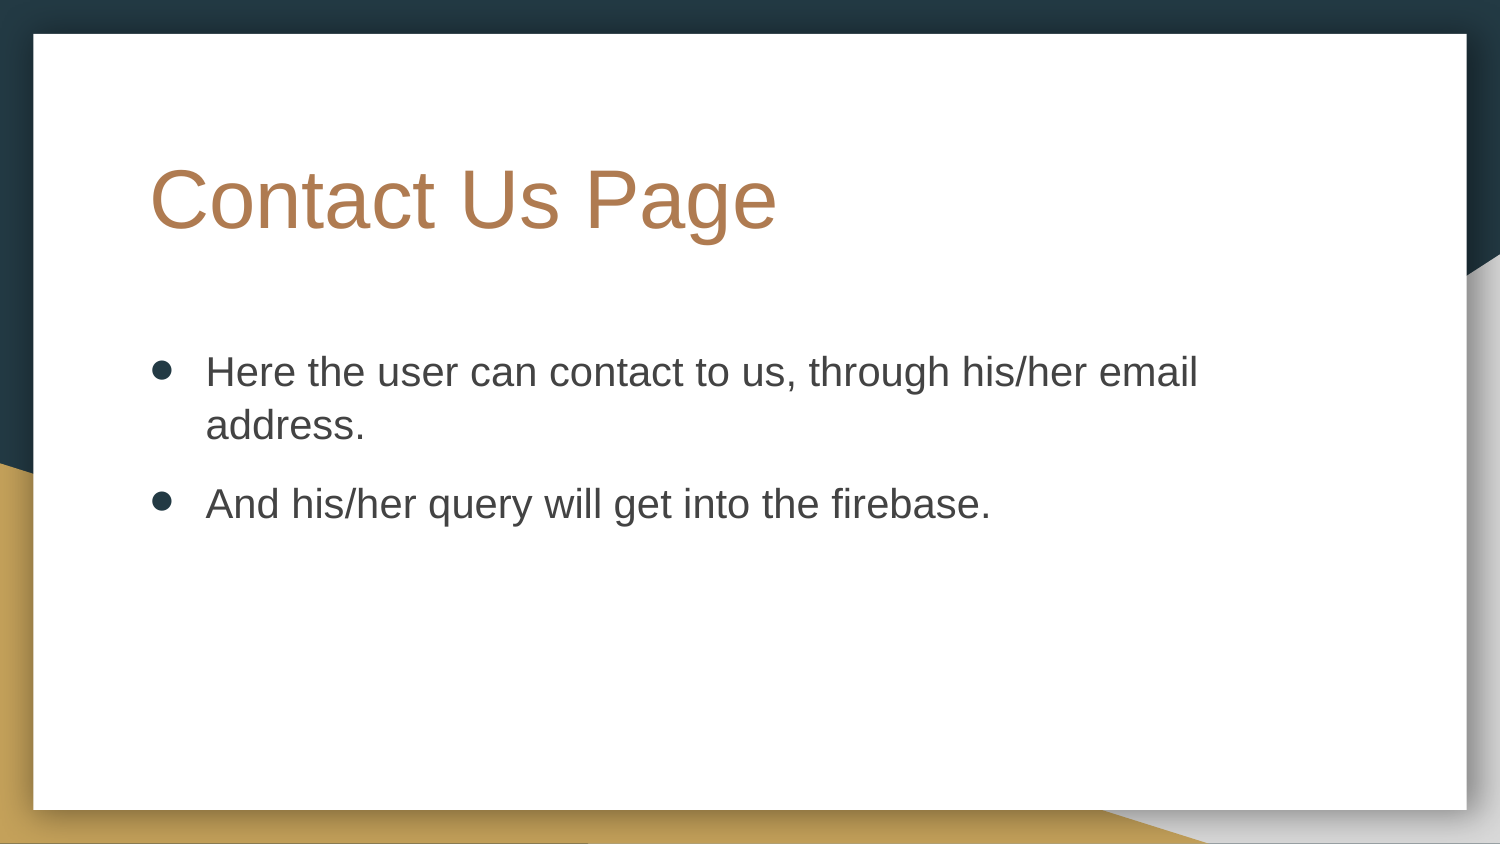

# Contact Us Page

Here the user can contact to us, through his/her email address.
And his/her query will get into the firebase.